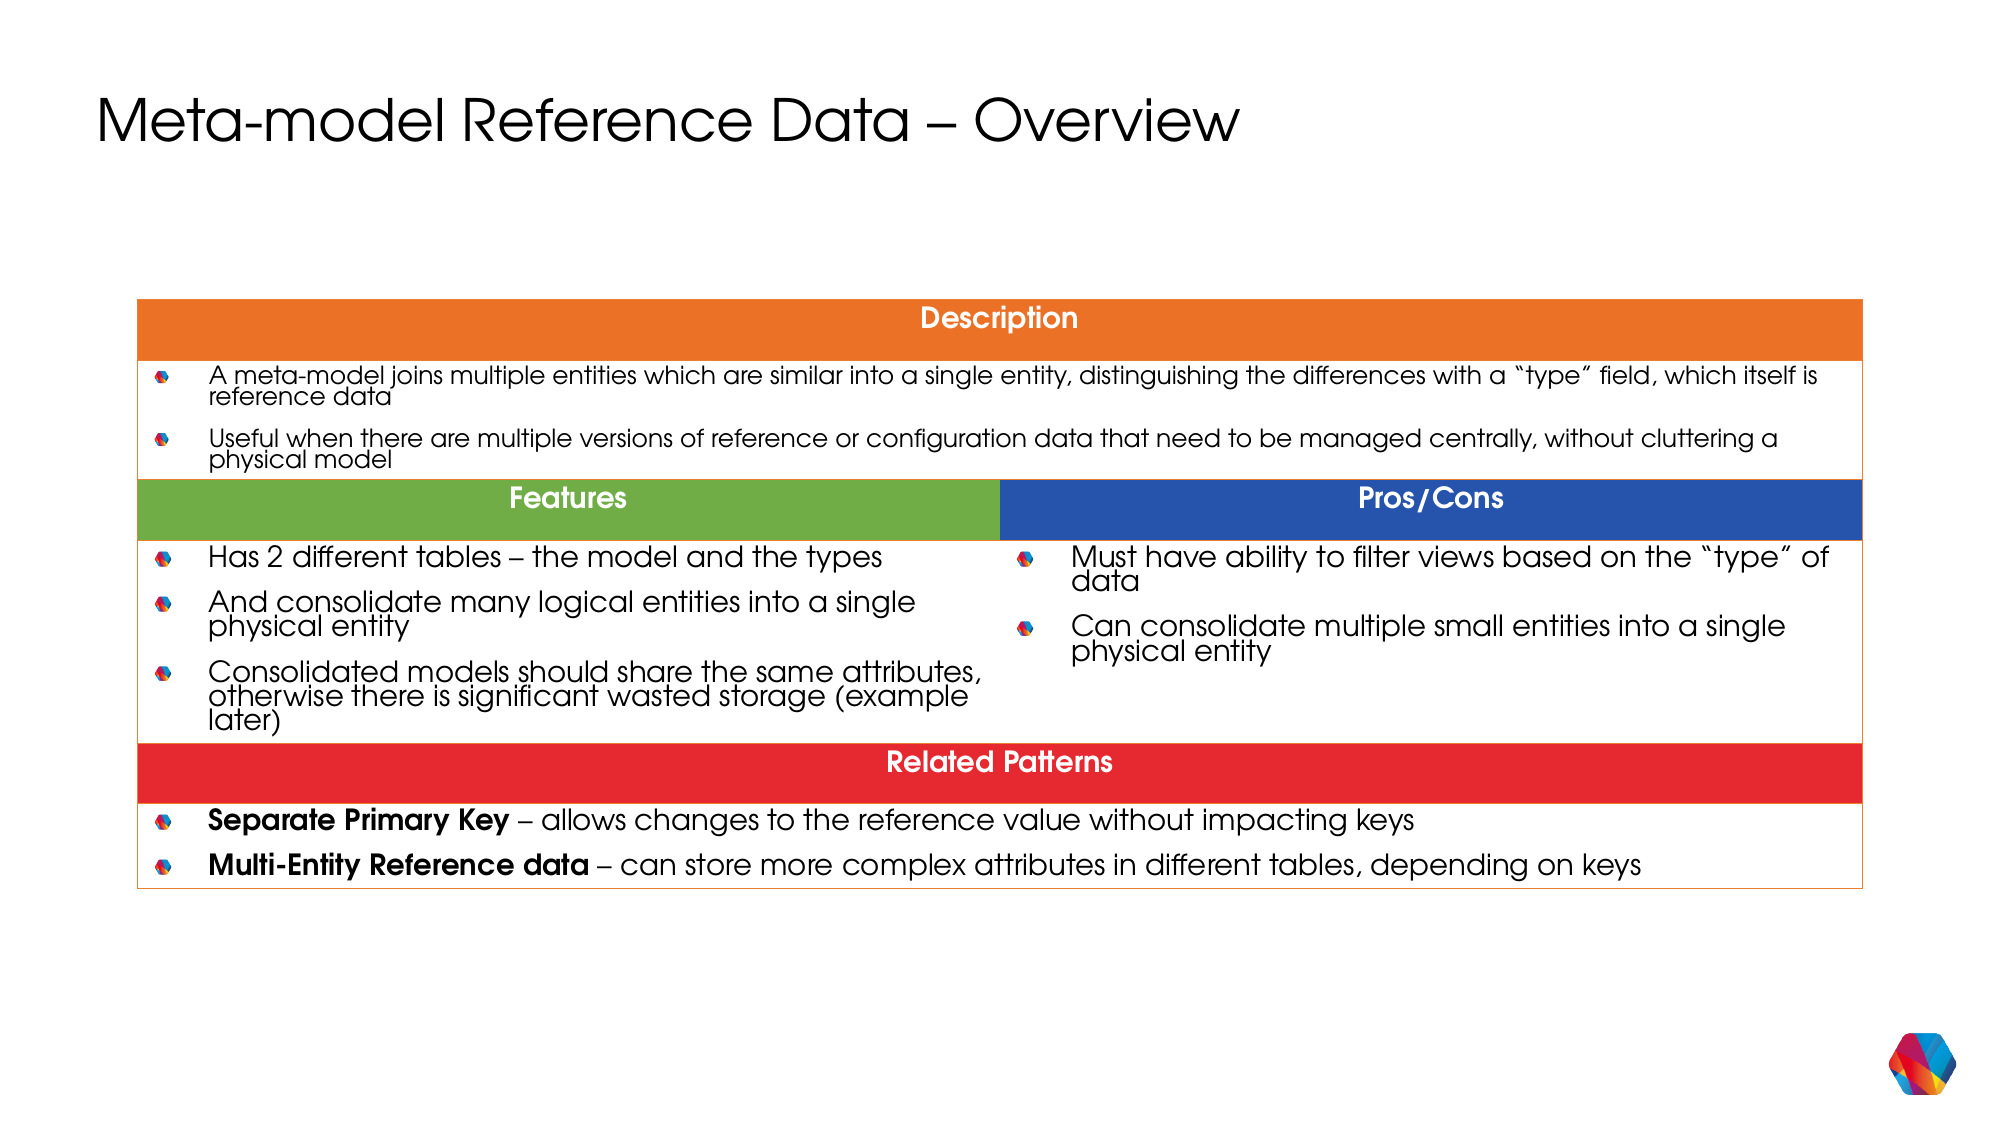

Meta-model Reference Data – Overview
| Description |  |
| --- | --- |
| A meta-model joins multiple entities which are similar into a single entity, distinguishing the differences with a “type” field, which itself is reference data Useful when there are multiple versions of reference or configuration data that need to be managed centrally, without cluttering a physical model |  |
| Features | Pros/Cons |
| Has 2 different tables – the model and the types And consolidate many logical entities into a single physical entity Consolidated models should share the same attributes, otherwise there is significant wasted storage (example later) | Must have ability to filter views based on the “type” of data Can consolidate multiple small entities into a single physical entity |
| Related Patterns |  |
| Separate Primary Key – allows changes to the reference value without impacting keys Multi-Entity Reference data – can store more complex attributes in different tables, depending on keys |  |